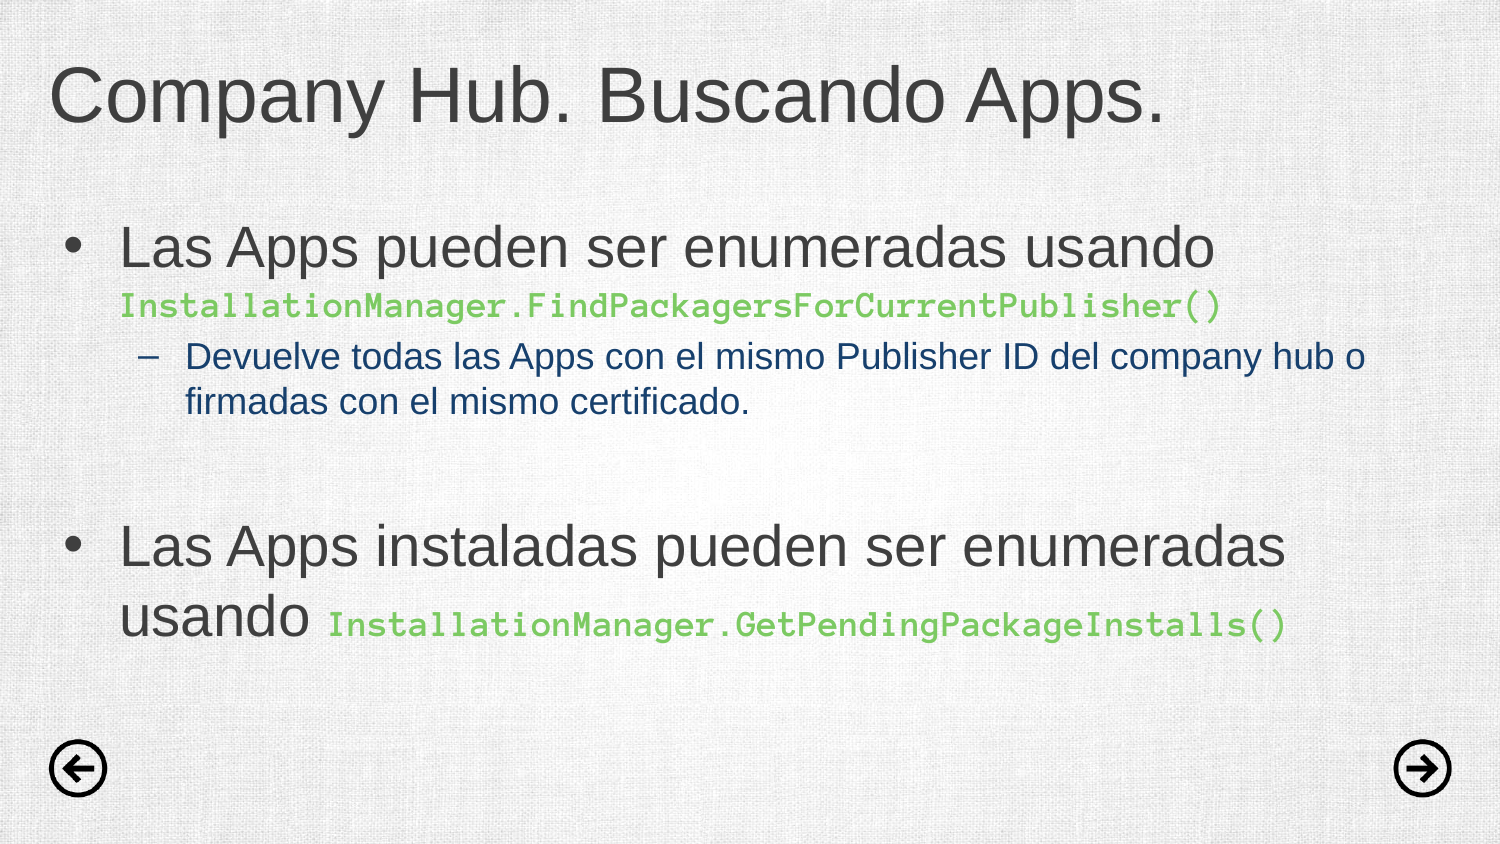

# Company Hub. Buscando Apps.
Las Apps pueden ser enumeradas usando InstallationManager.FindPackagersForCurrentPublisher()
Devuelve todas las Apps con el mismo Publisher ID del company hub o firmadas con el mismo certificado.

Las Apps instaladas pueden ser enumeradas usando InstallationManager.GetPendingPackageInstalls()